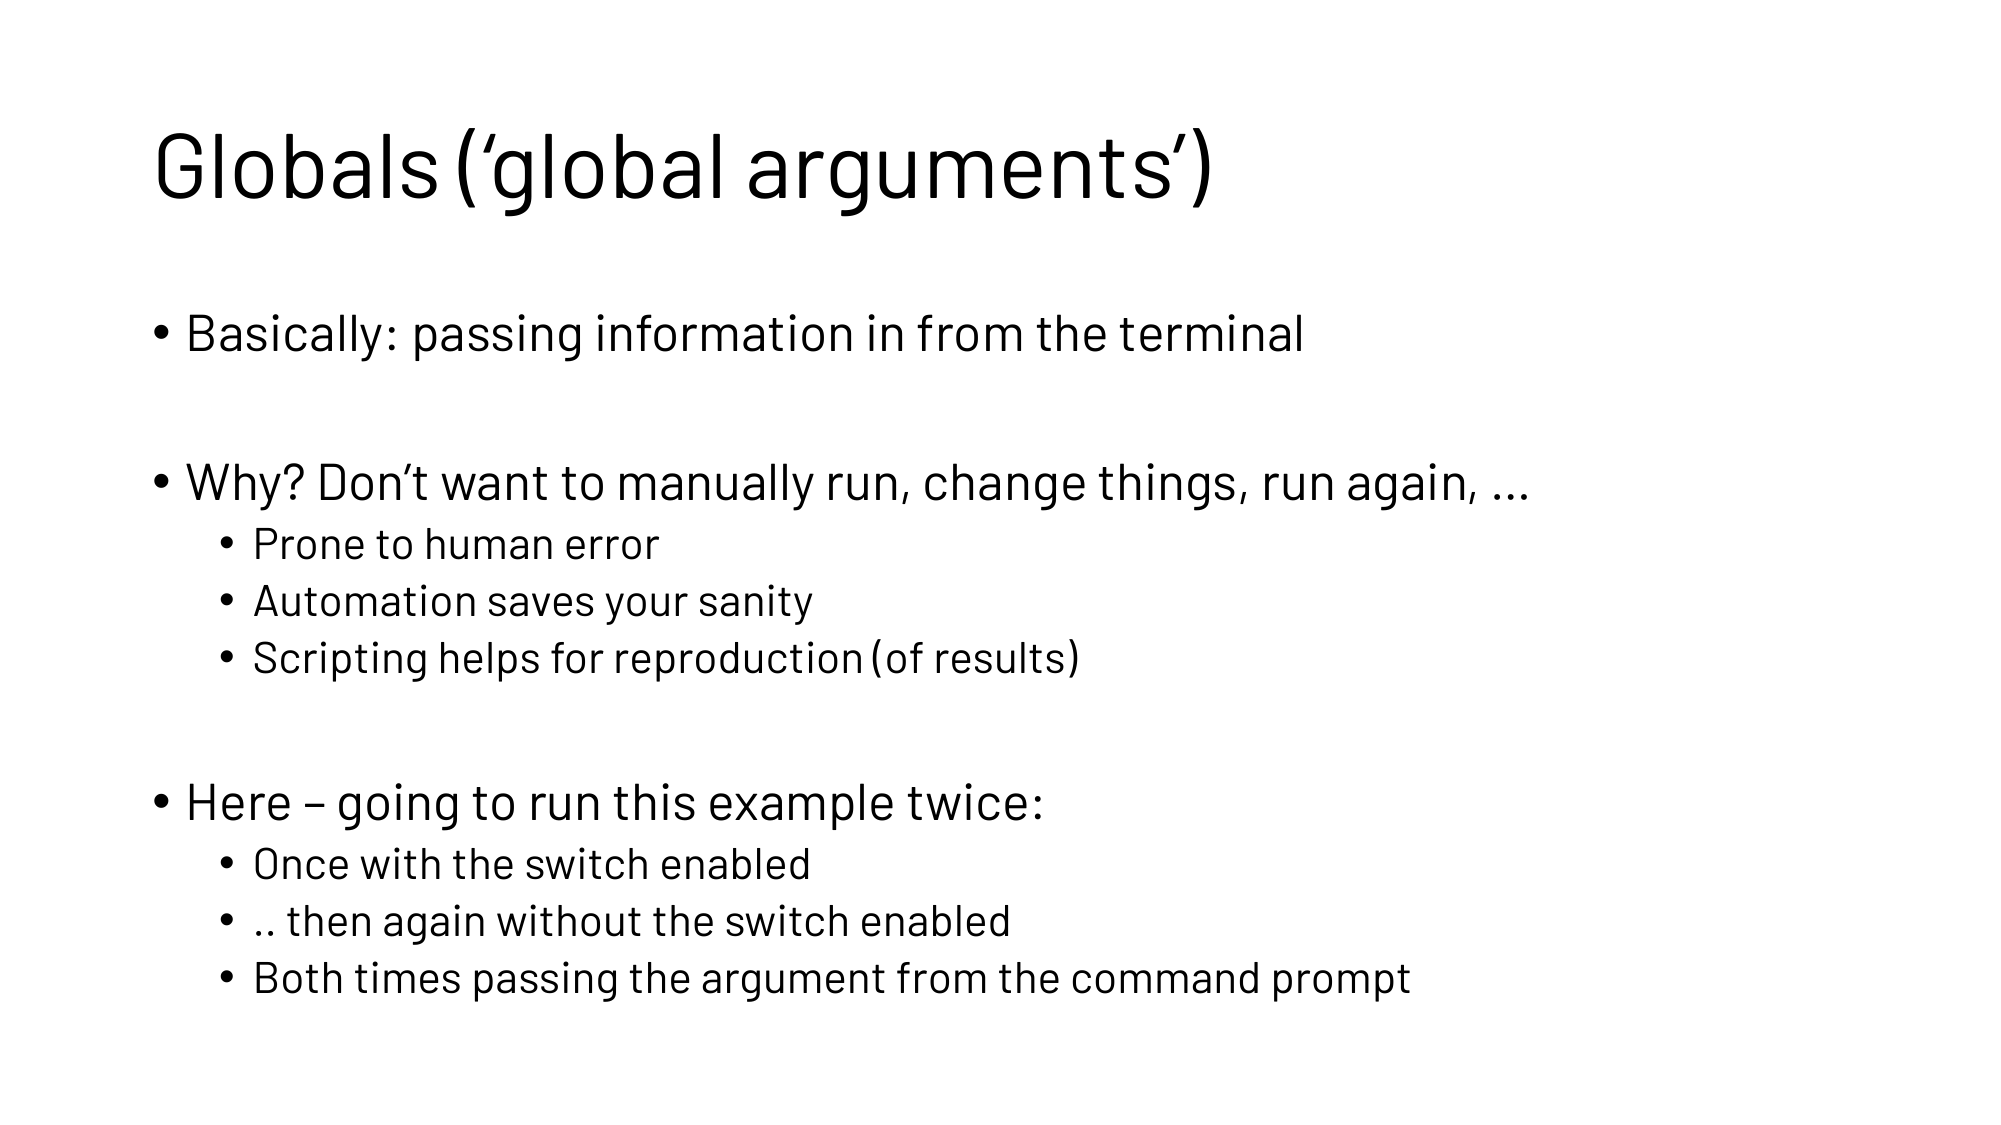

# Globals (‘global arguments’)
Basically: passing information in from the terminal

Why? Don’t want to manually run, change things, run again, …
Prone to human error
Automation saves your sanity
Scripting helps for reproduction (of results)

Here – going to run this example twice:
Once with the switch enabled
.. then again without the switch enabled
Both times passing the argument from the command prompt